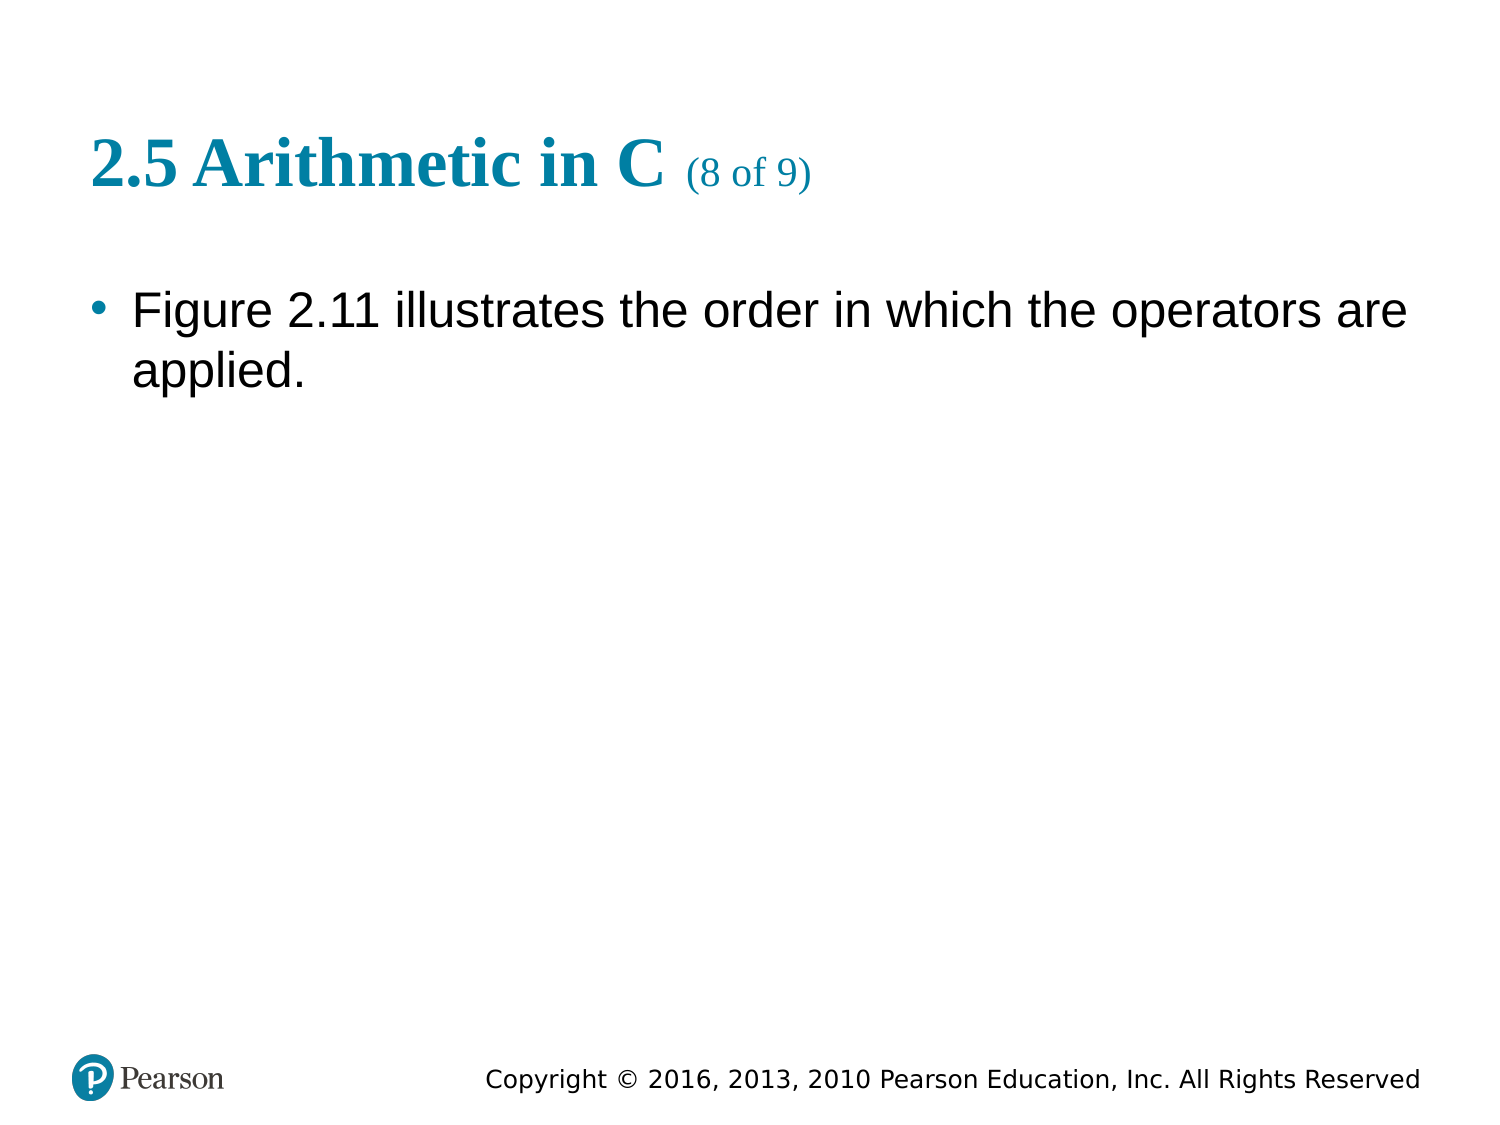

# 2.5 Arithmetic in C (8 of 9)
Figure 2.11 illustrates the order in which the operators are applied.